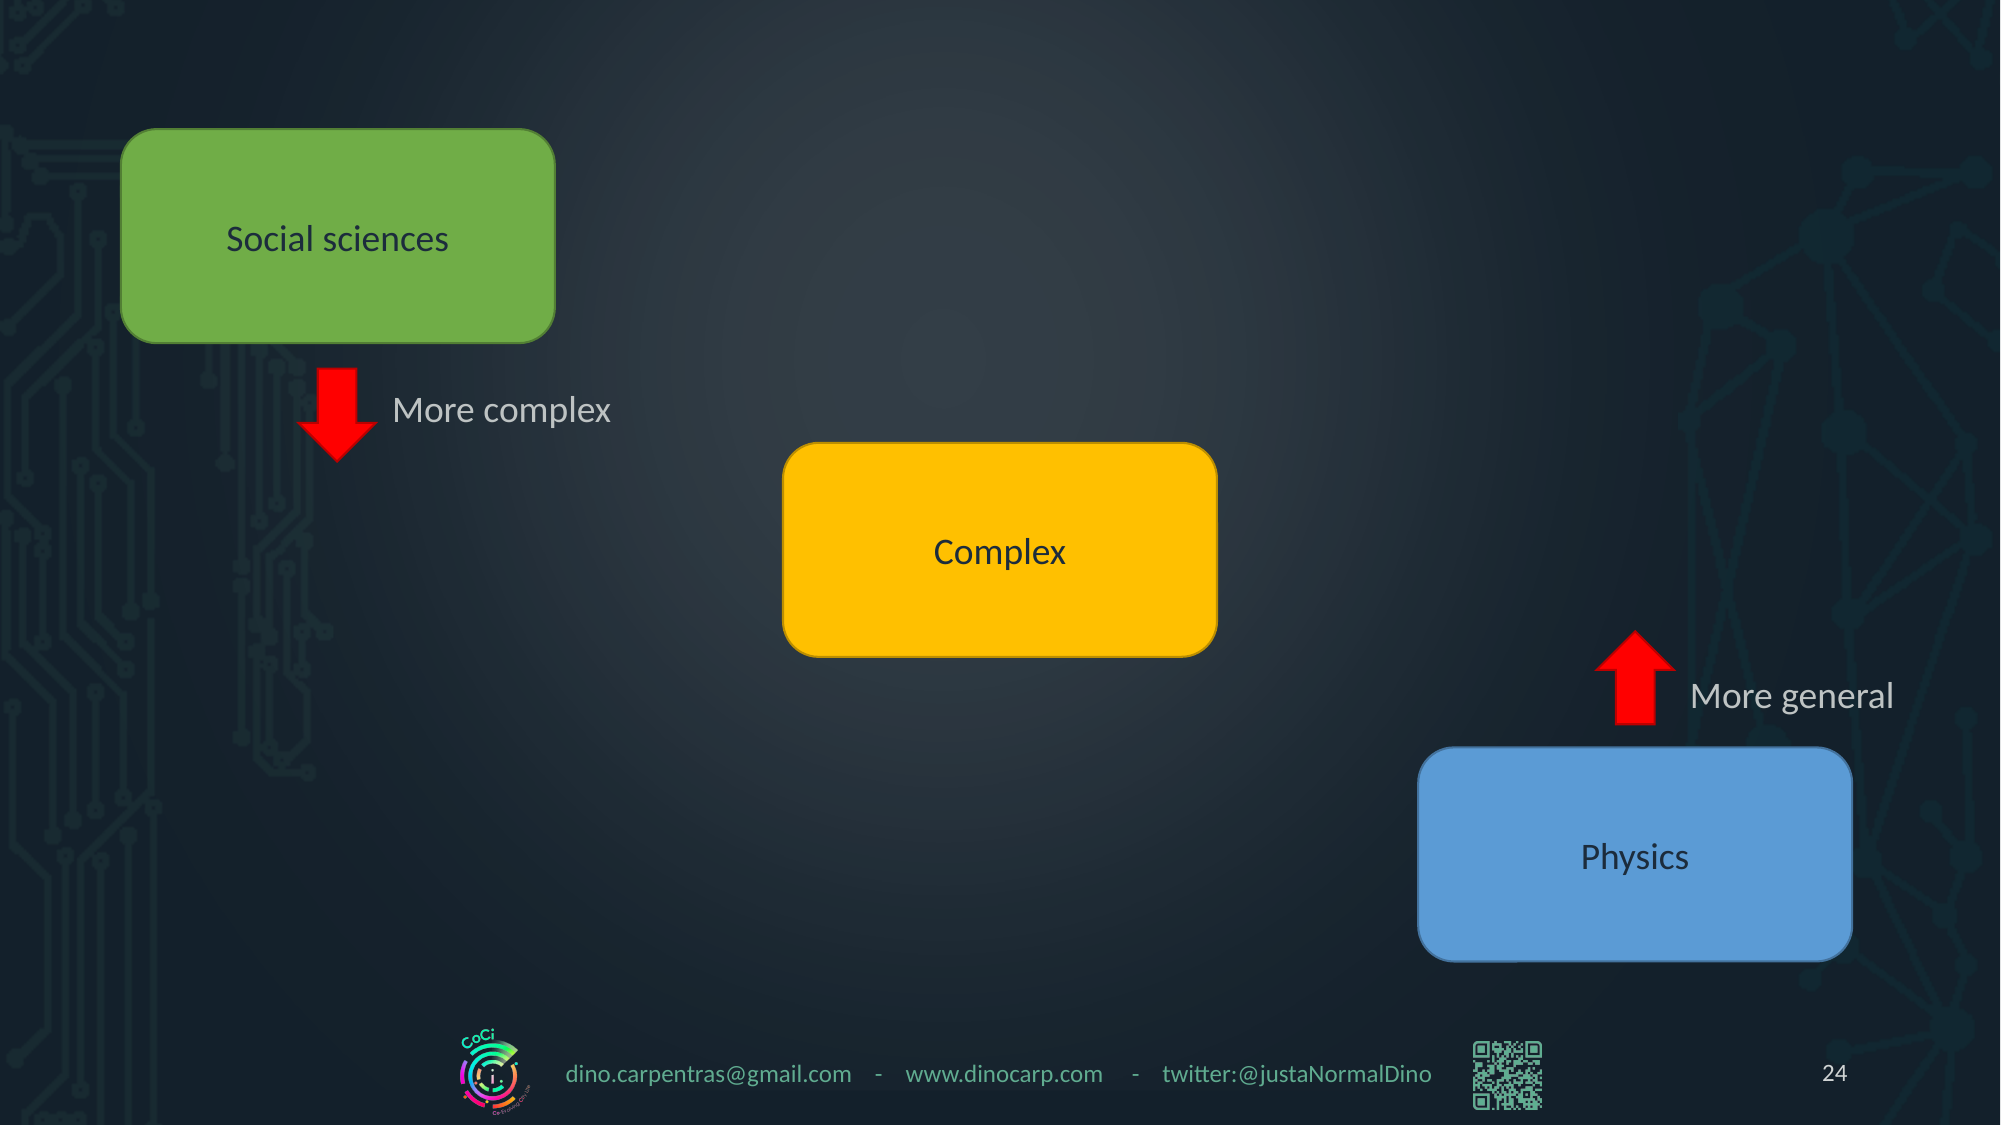

Social sciences

More complex
Complex

More general
Physics
24